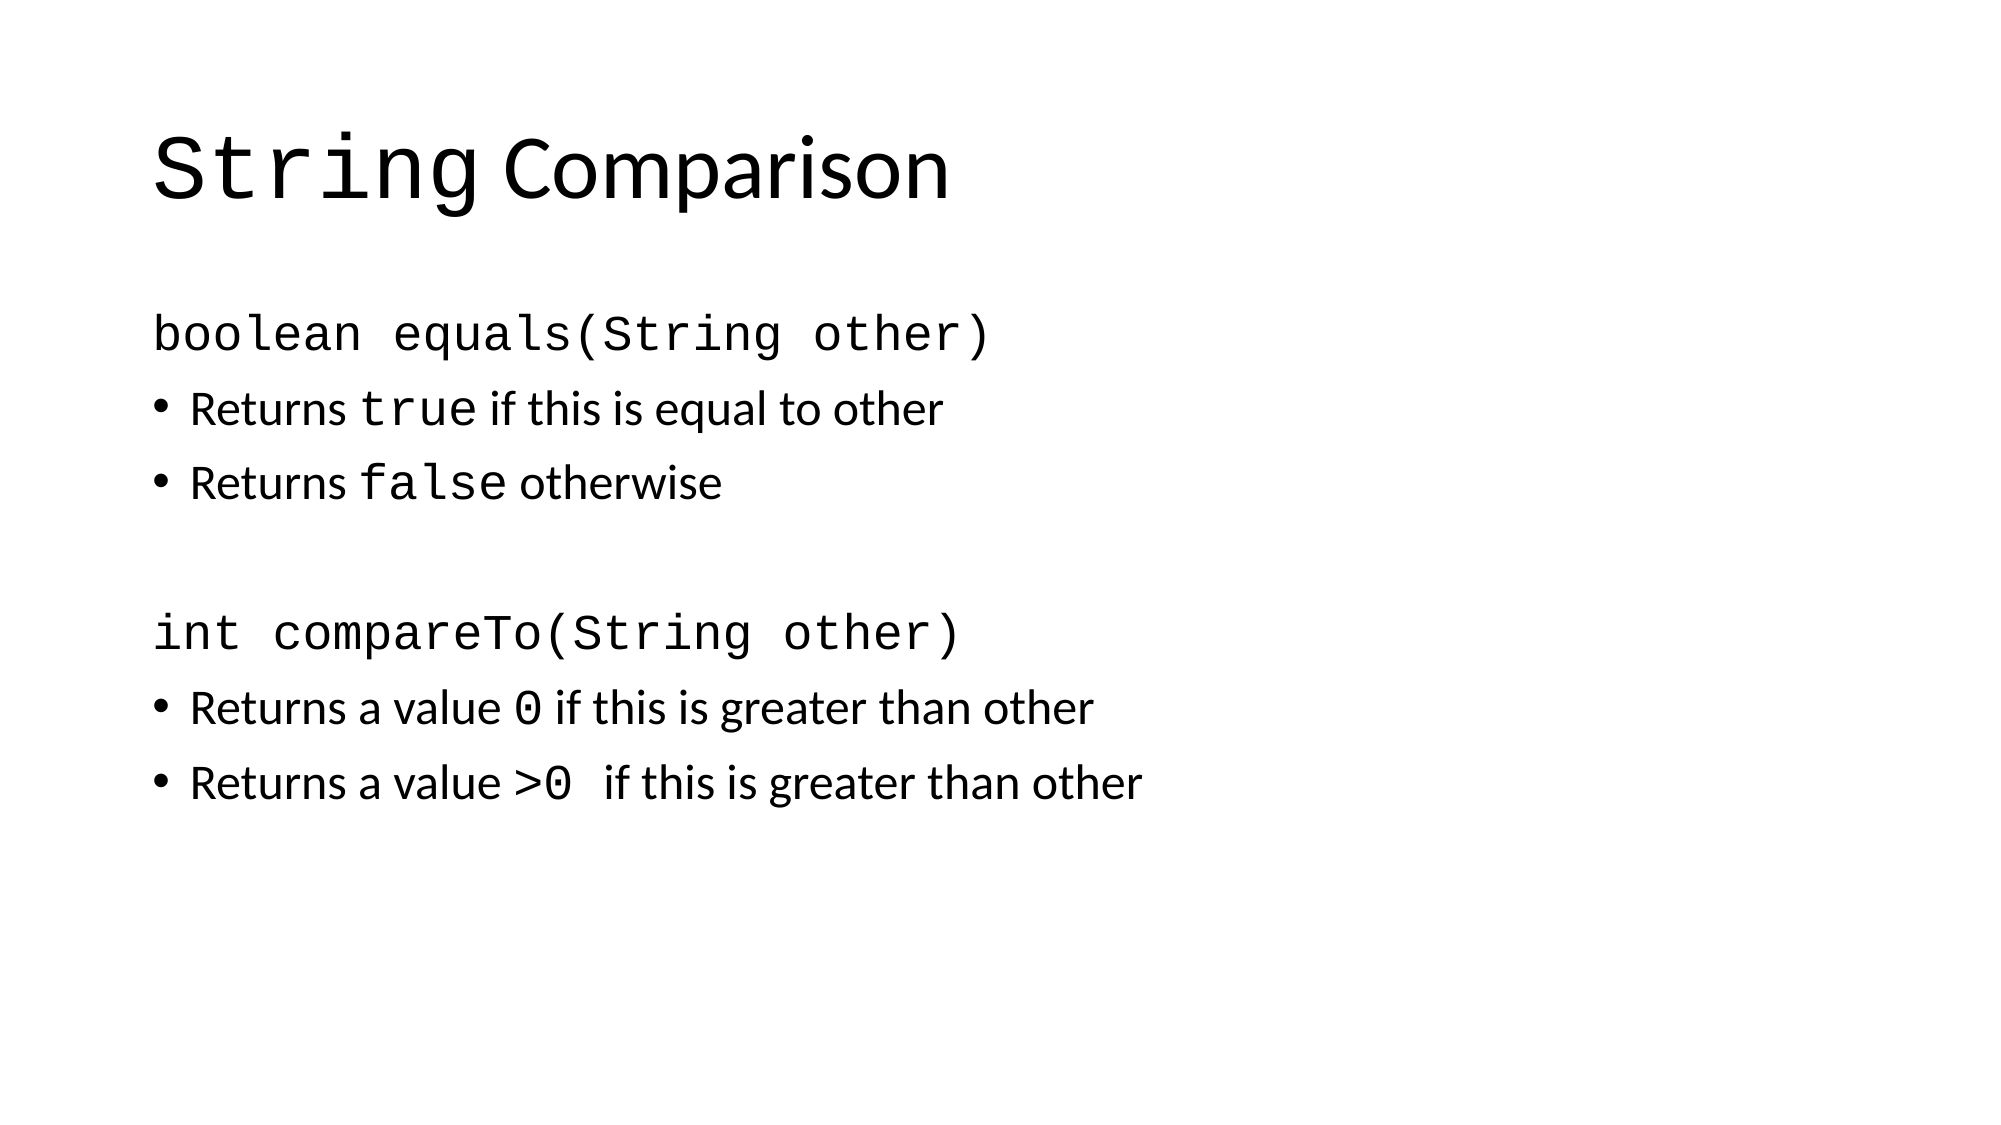

# String Comparison
boolean equals(String other)
Returns true if this is equal to other
Returns false otherwise

int compareTo(String other)
Returns a value 0 if this is greater than other
Returns a value >0 if this is greater than other